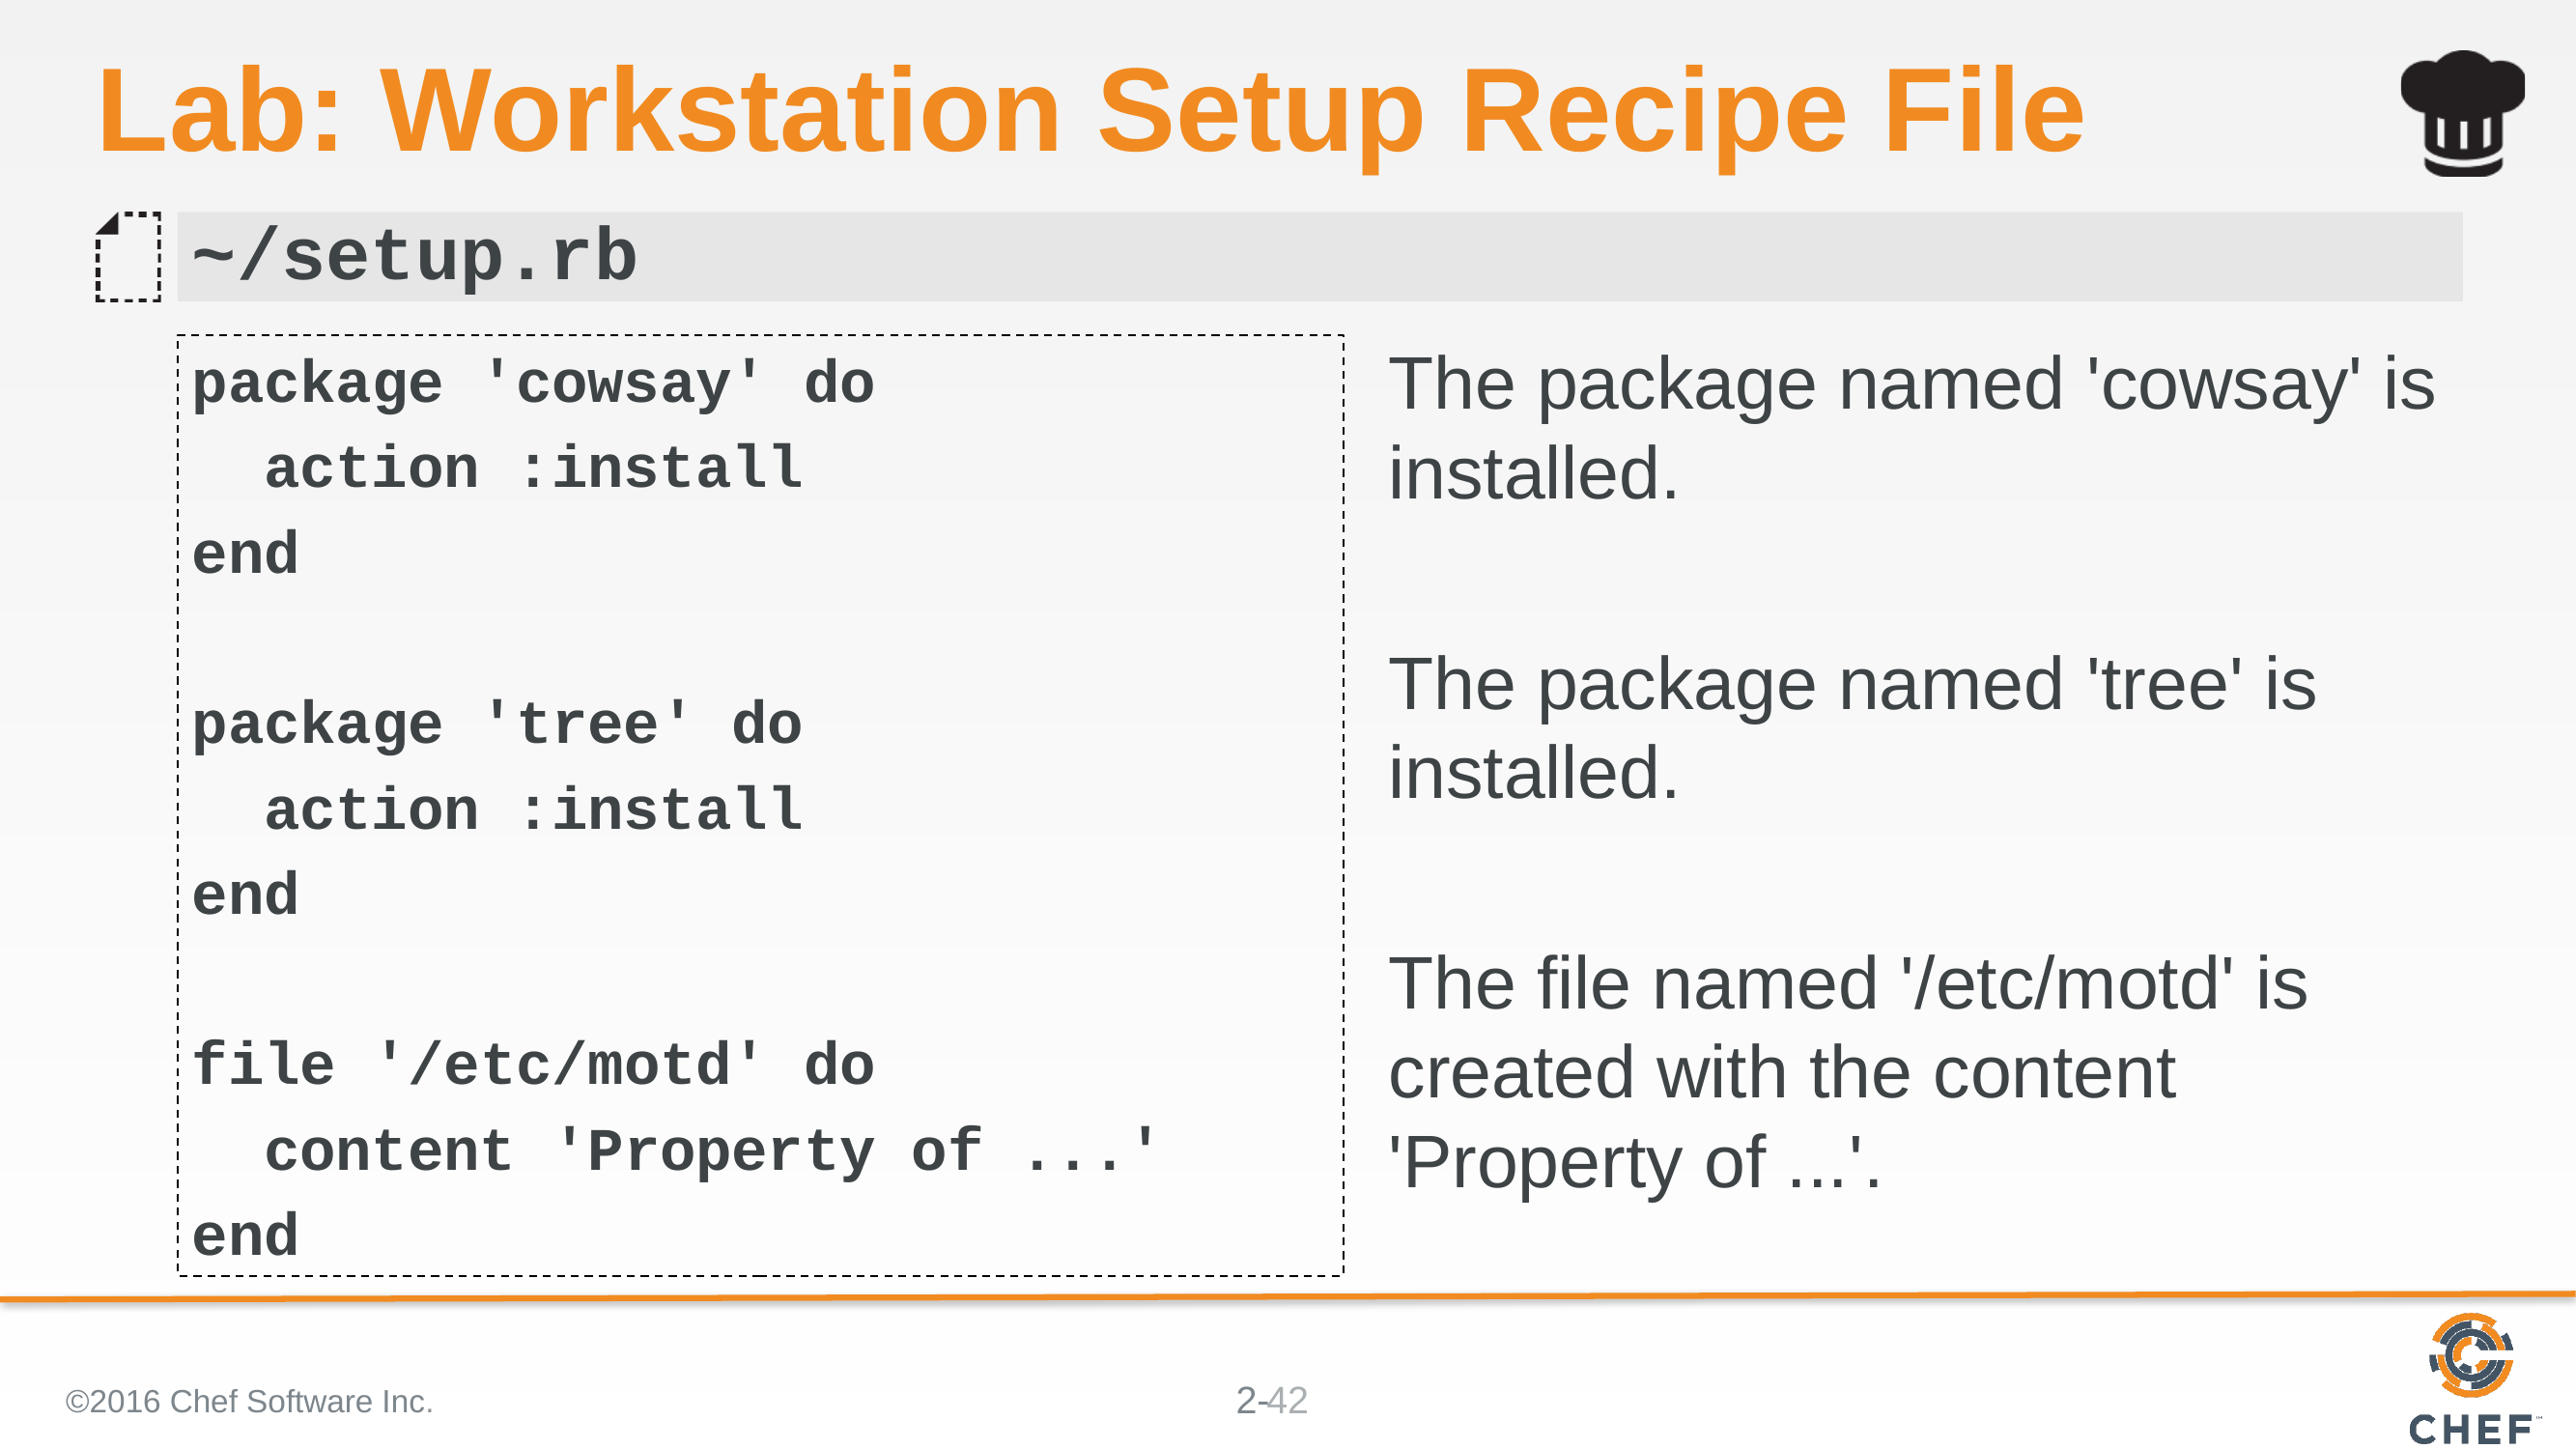

# Lab: Workstation Setup Recipe File
~/setup.rb
package 'cowsay' do
  action :install
end

package 'tree' do
  action :install
end

file '/etc/motd' do
  content 'Property of ...'
end

The package named 'cowsay' is installed.

The package named 'tree' is installed.

The file named '/etc/motd' is created with the content 'Property of ...'.

©2016 Chef Software Inc.
42